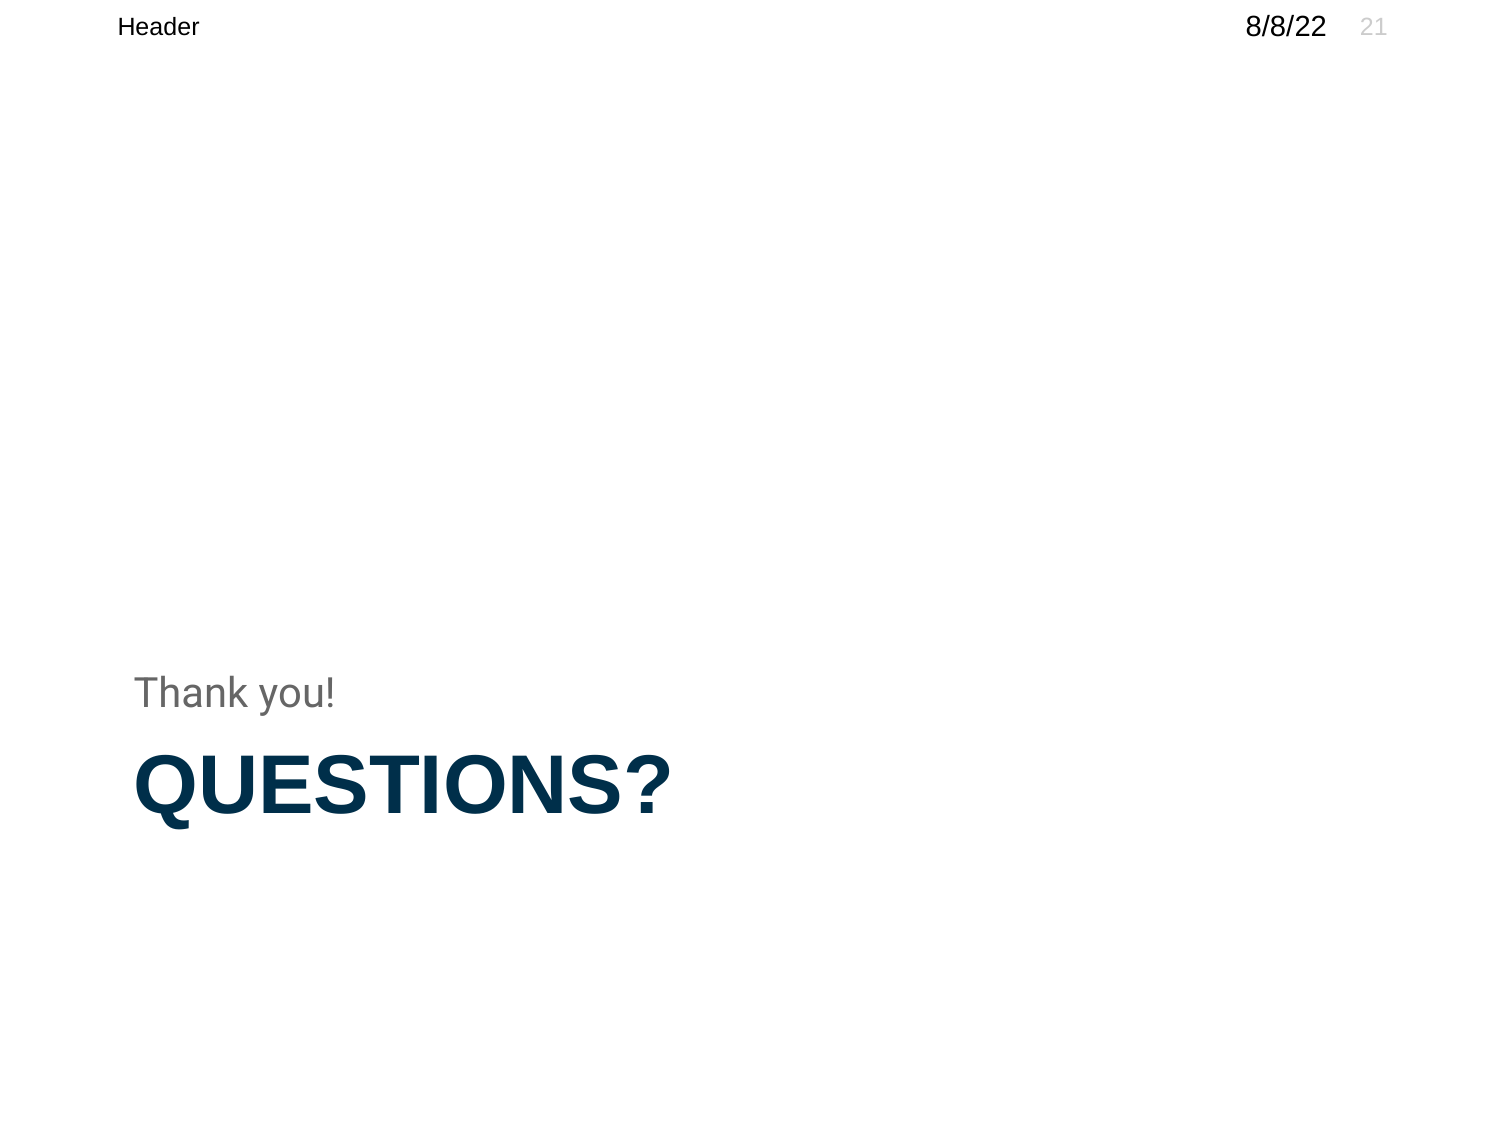

Header
8/8/22
21
Thank you!
# QUESTIONS?